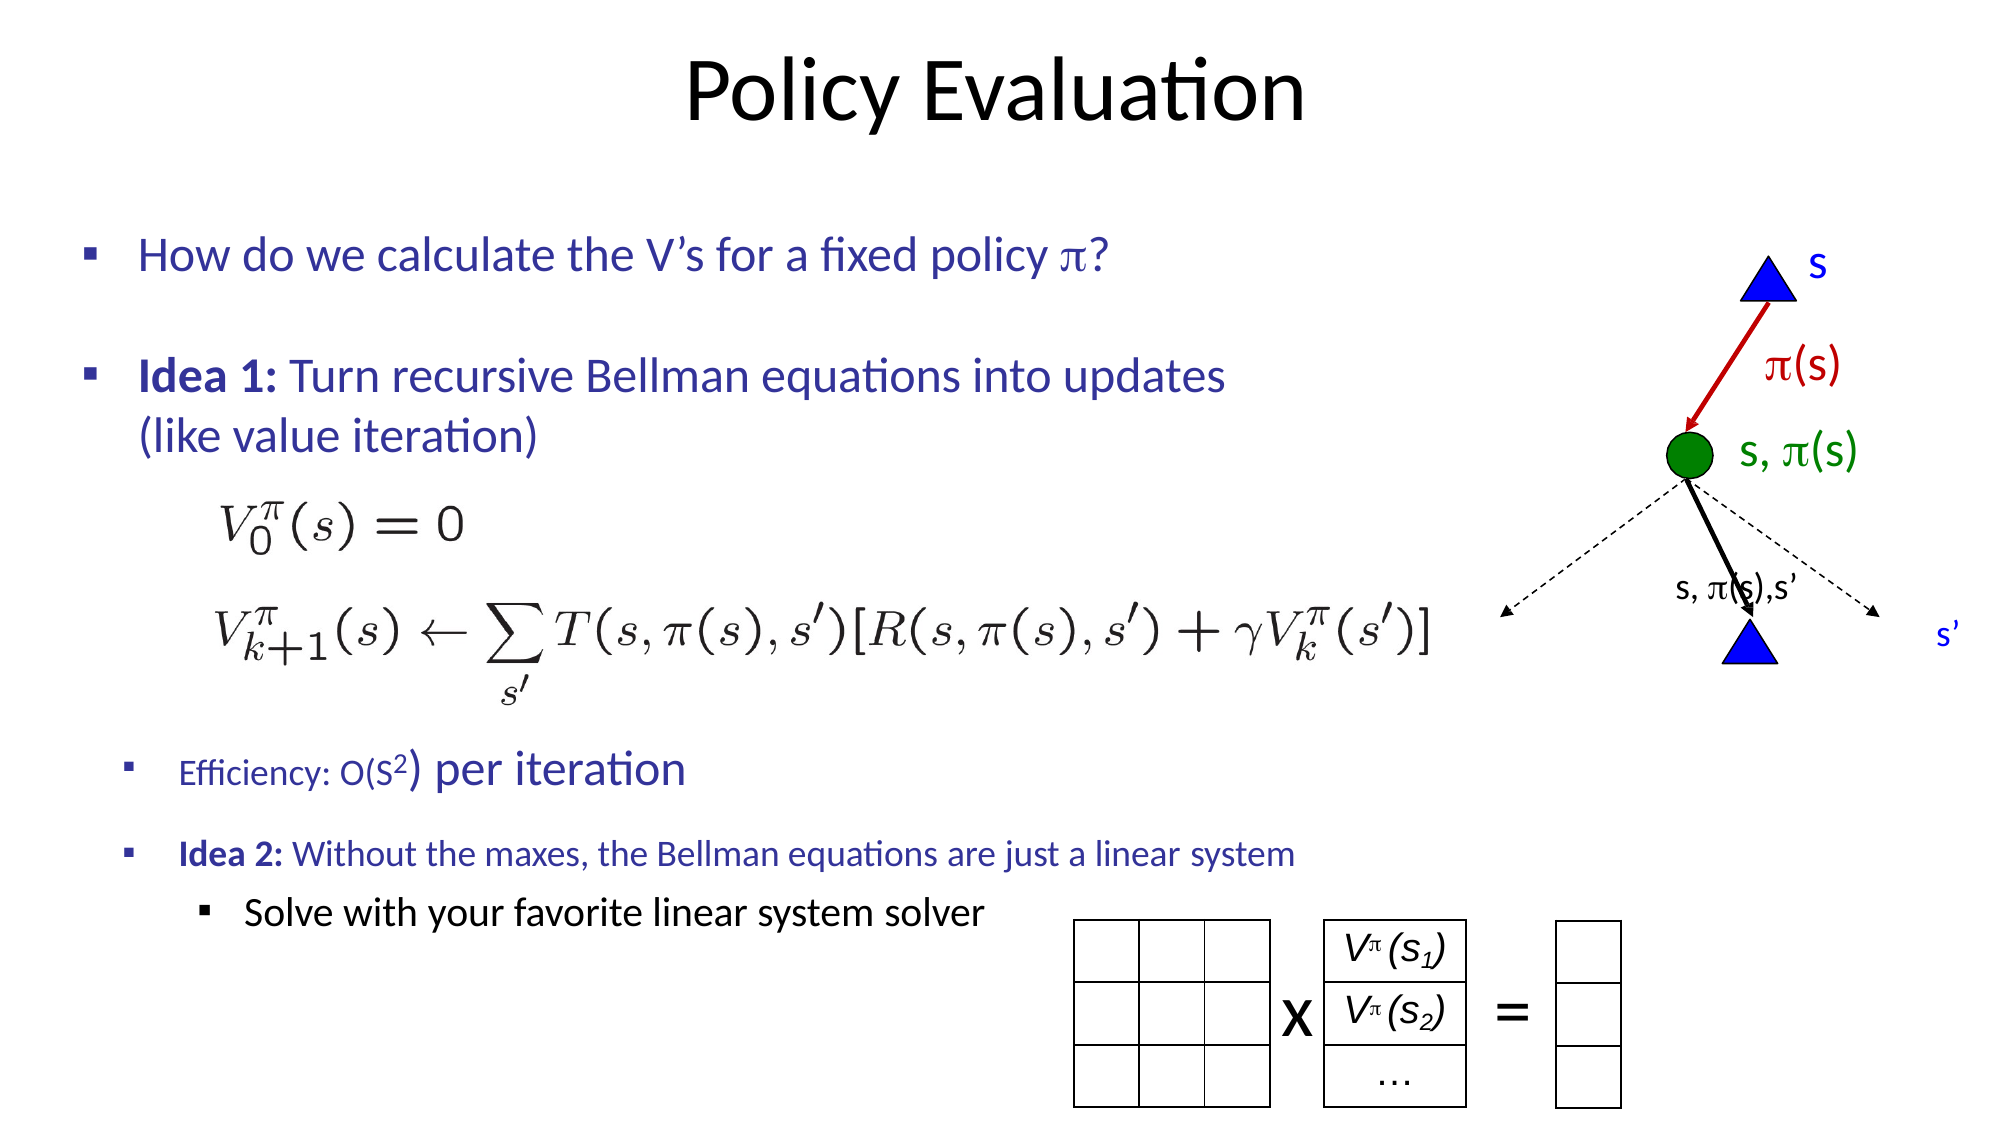

# Policy Evaluation
How do we calculate the V’s for a fixed policy π?
s
π(s)  s, π(s)

Idea 1: Turn recursive Bellman equations into updates  (like value iteration)

s, π(s),s’
s’

Efficiency: O(S2) per iteration
Idea 2: Without the maxes, the Bellman equations are just a linear system
Solve with your favorite linear system solver

|  |  |  |
| --- | --- | --- |
|  |  |  |
|  |  |  |
| Vπ (s1) |
| --- |
| Vπ (s2) |
| … |

x	=